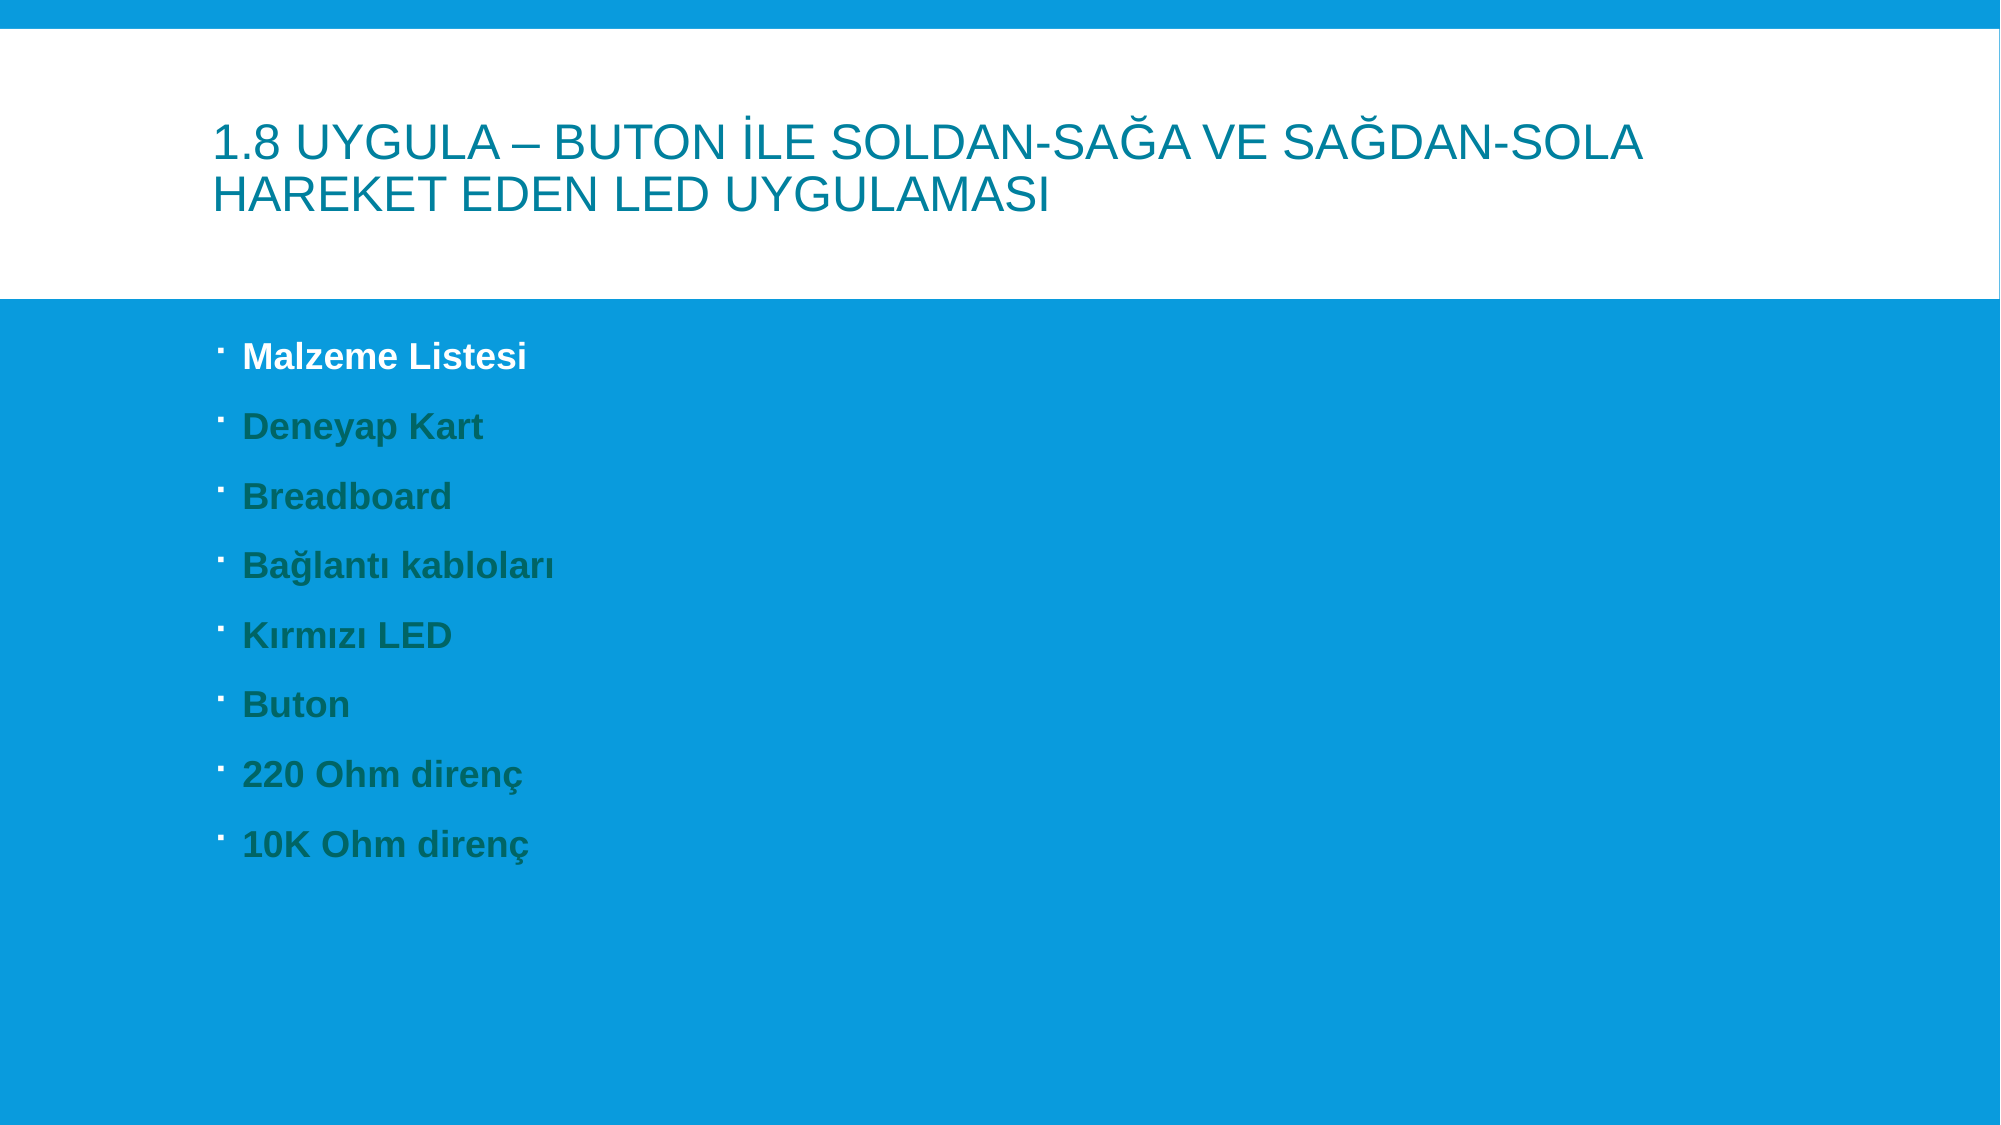

# 1.8 Uygula – Buton ile Soldan-Sağa ve Sağdan-Sola Hareket Eden LED Uygulaması
Malzeme Listesi
Deneyap Kart
Breadboard
Bağlantı kabloları
Kırmızı LED
Buton
220 Ohm direnç
10K Ohm direnç